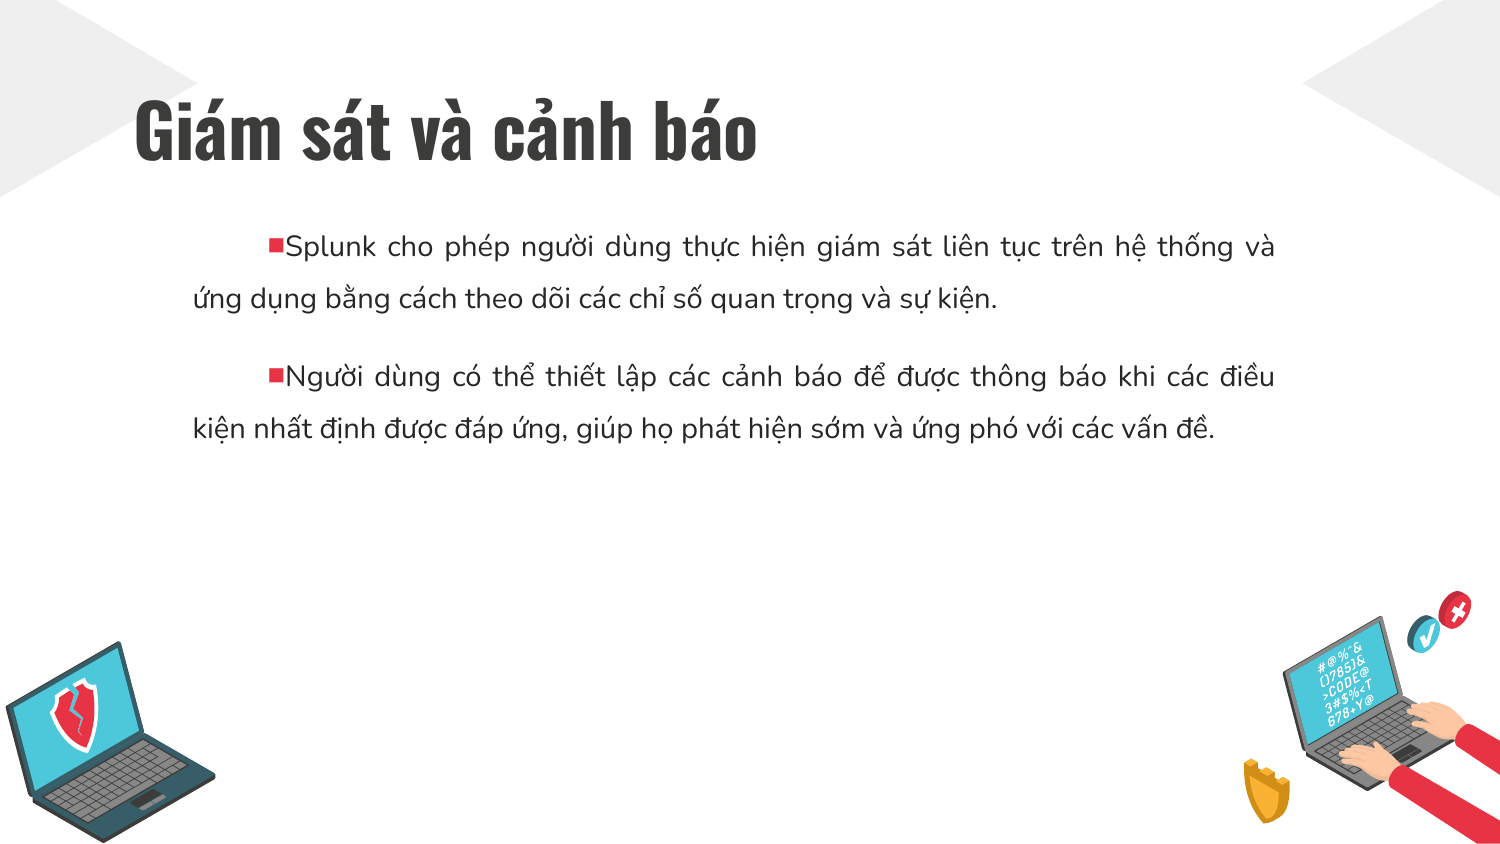

# Giám sát và cảnh báo
Splunk cho phép người dùng thực hiện giám sát liên tục trên hệ thống và ứng dụng bằng cách theo dõi các chỉ số quan trọng và sự kiện.
Người dùng có thể thiết lập các cảnh báo để được thông báo khi các điều kiện nhất định được đáp ứng, giúp họ phát hiện sớm và ứng phó với các vấn đề.